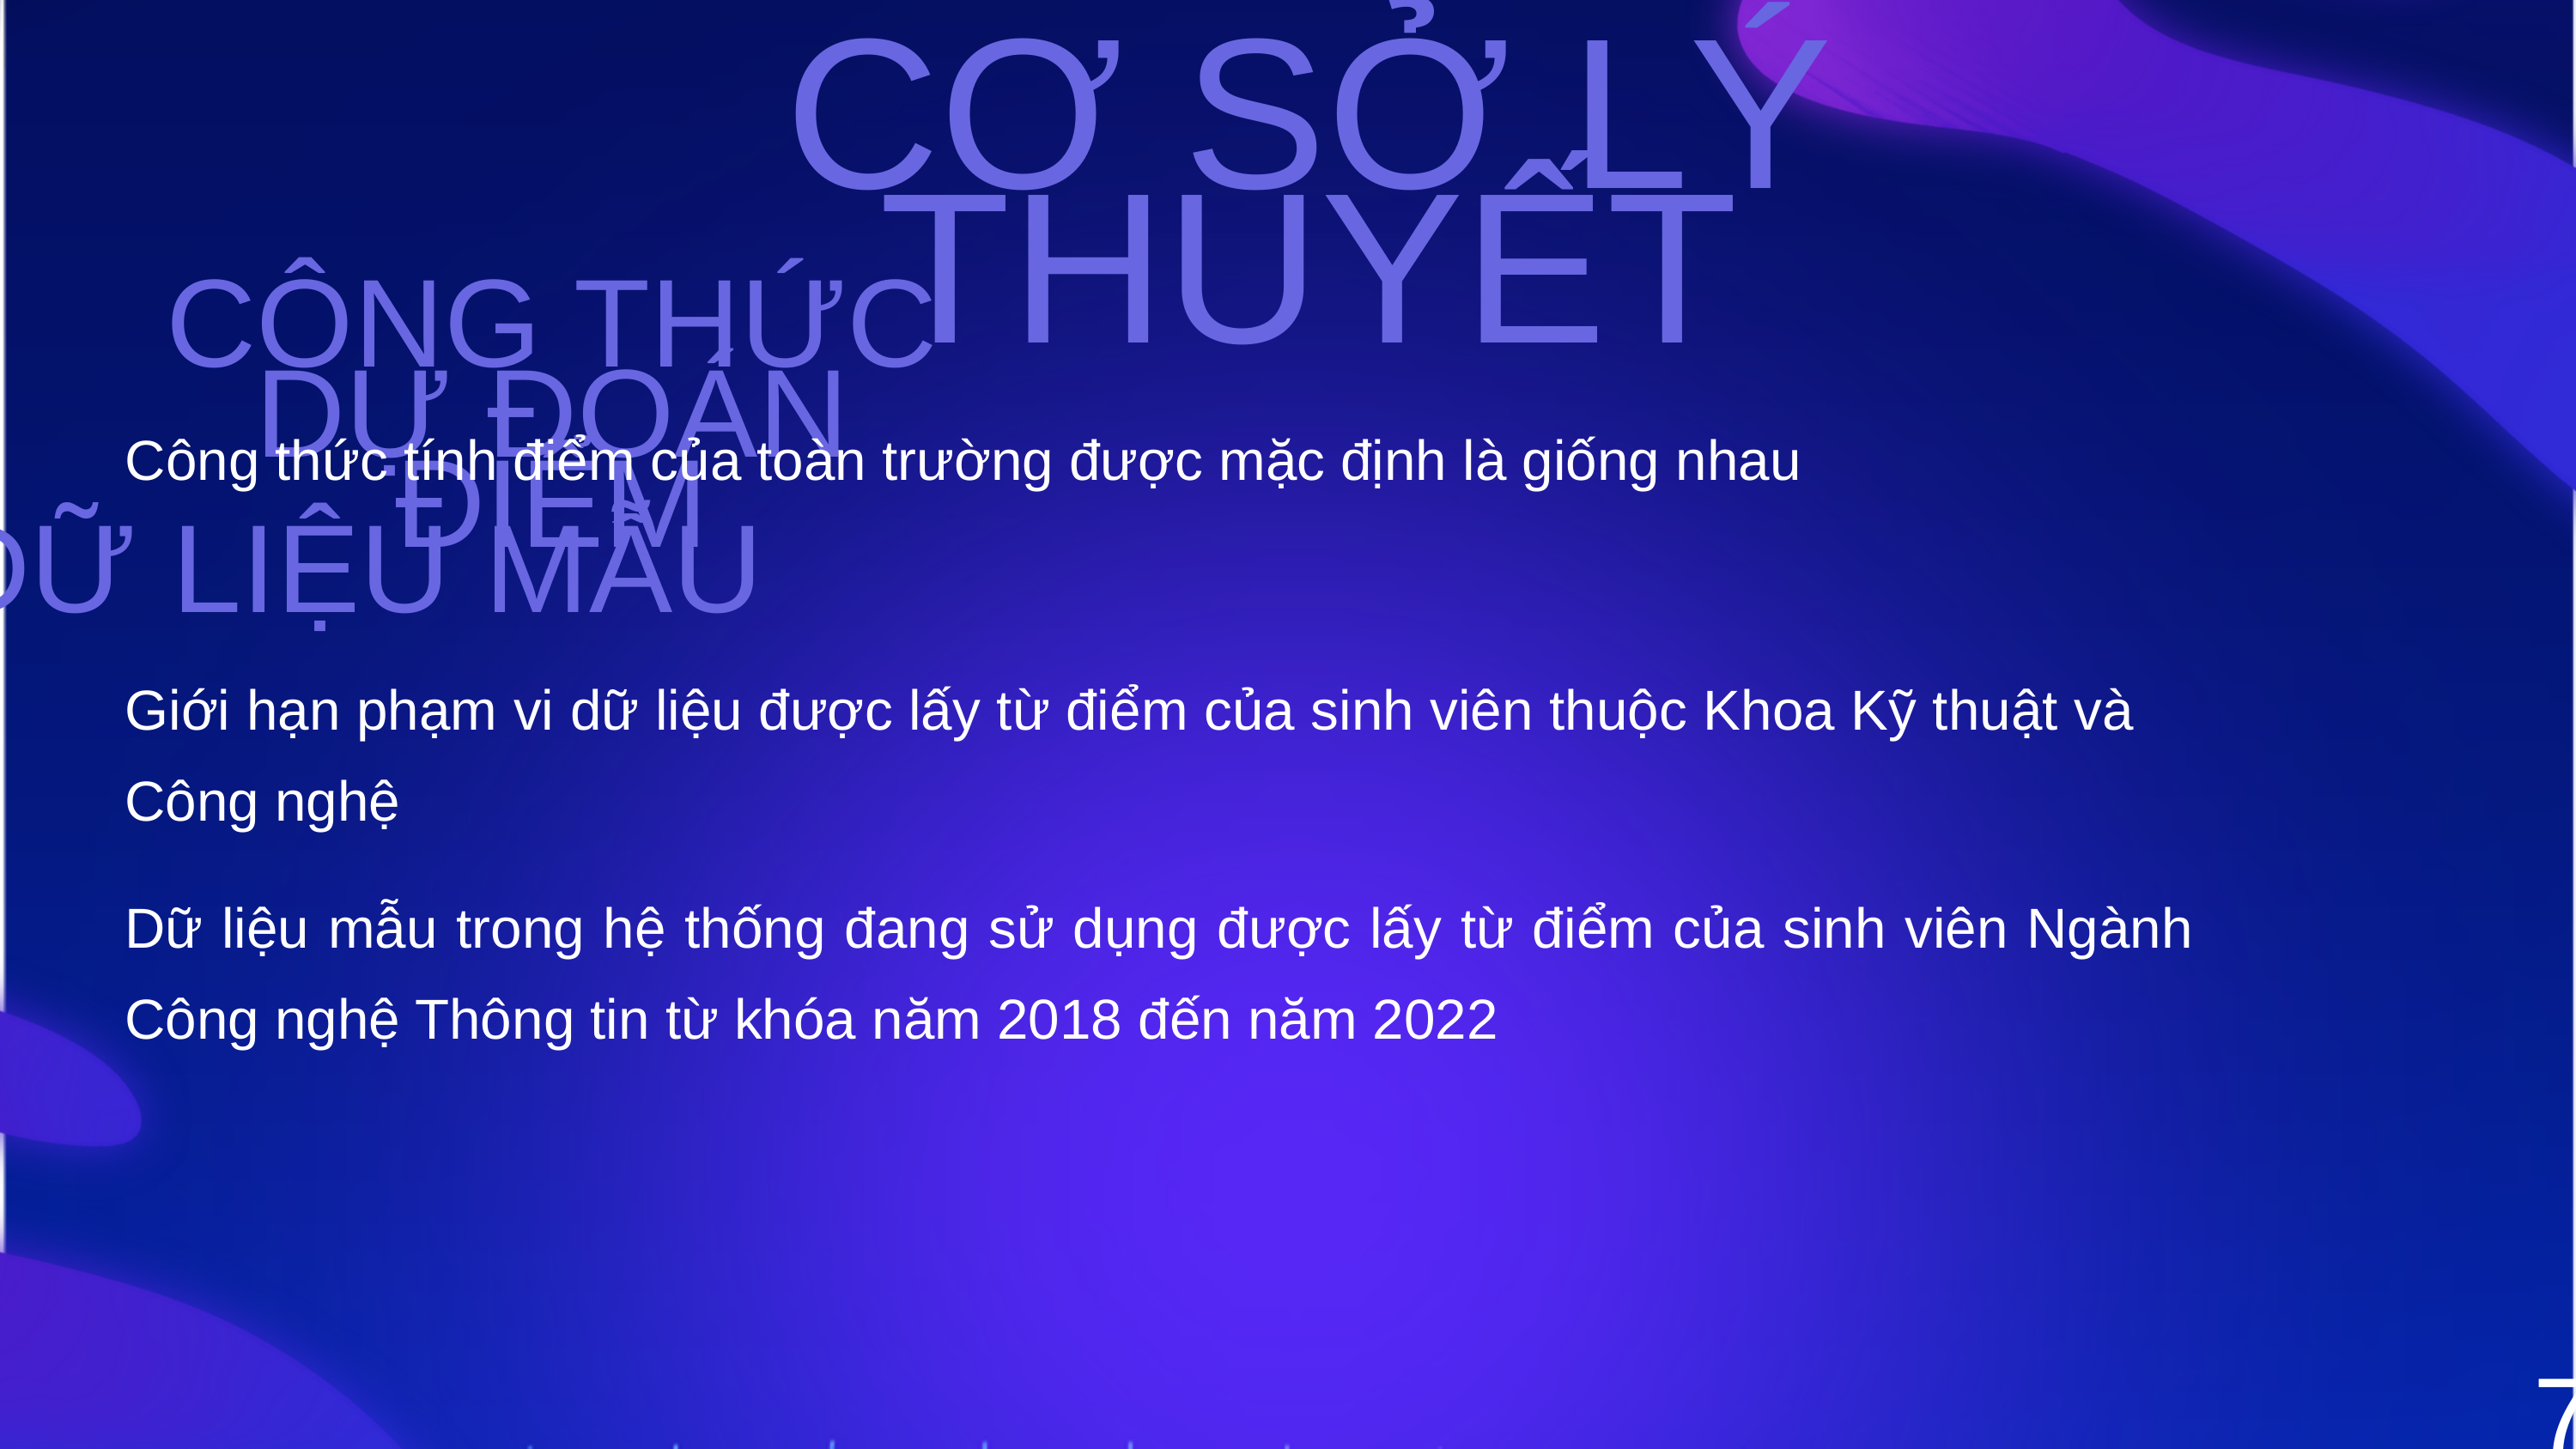

CƠ SỞ LÝ THUYẾT
CÔNG THỨC DỰ ĐOÁN ĐIỂM
Công thức tính điểm của toàn trường được mặc định là giống nhau
DỮ LIỆU MẪU
Giới hạn phạm vi dữ liệu được lấy từ điểm của sinh viên thuộc Khoa Kỹ thuật và Công nghệ

Dữ liệu mẫu trong hệ thống đang sử dụng được lấy từ điểm của sinh viên Ngành Công nghệ Thông tin từ khóa năm 2018 đến năm 2022
7